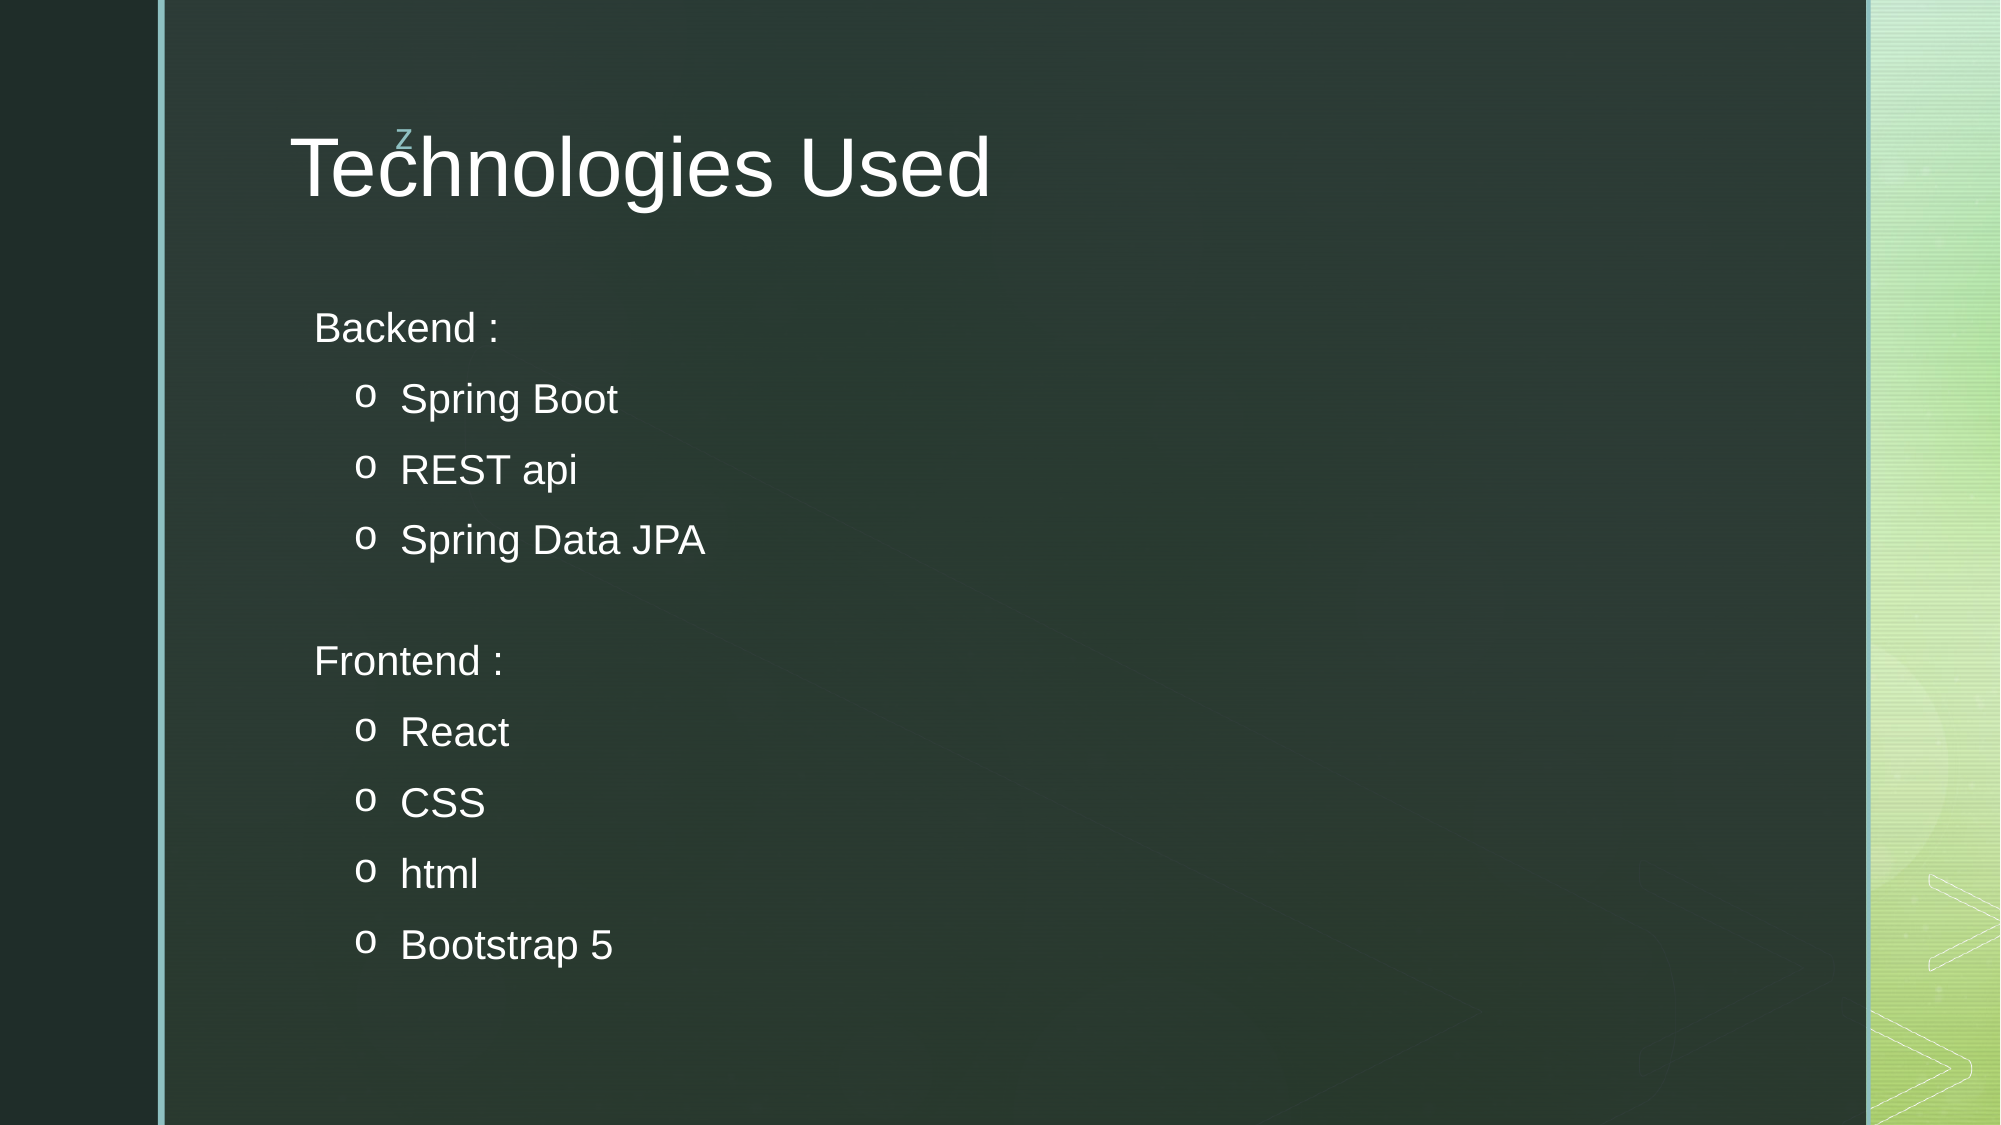

# Technologies Used
Backend :
 Spring Boot
 REST api
 Spring Data JPA
Frontend :
 React
 CSS
 html
 Bootstrap 5